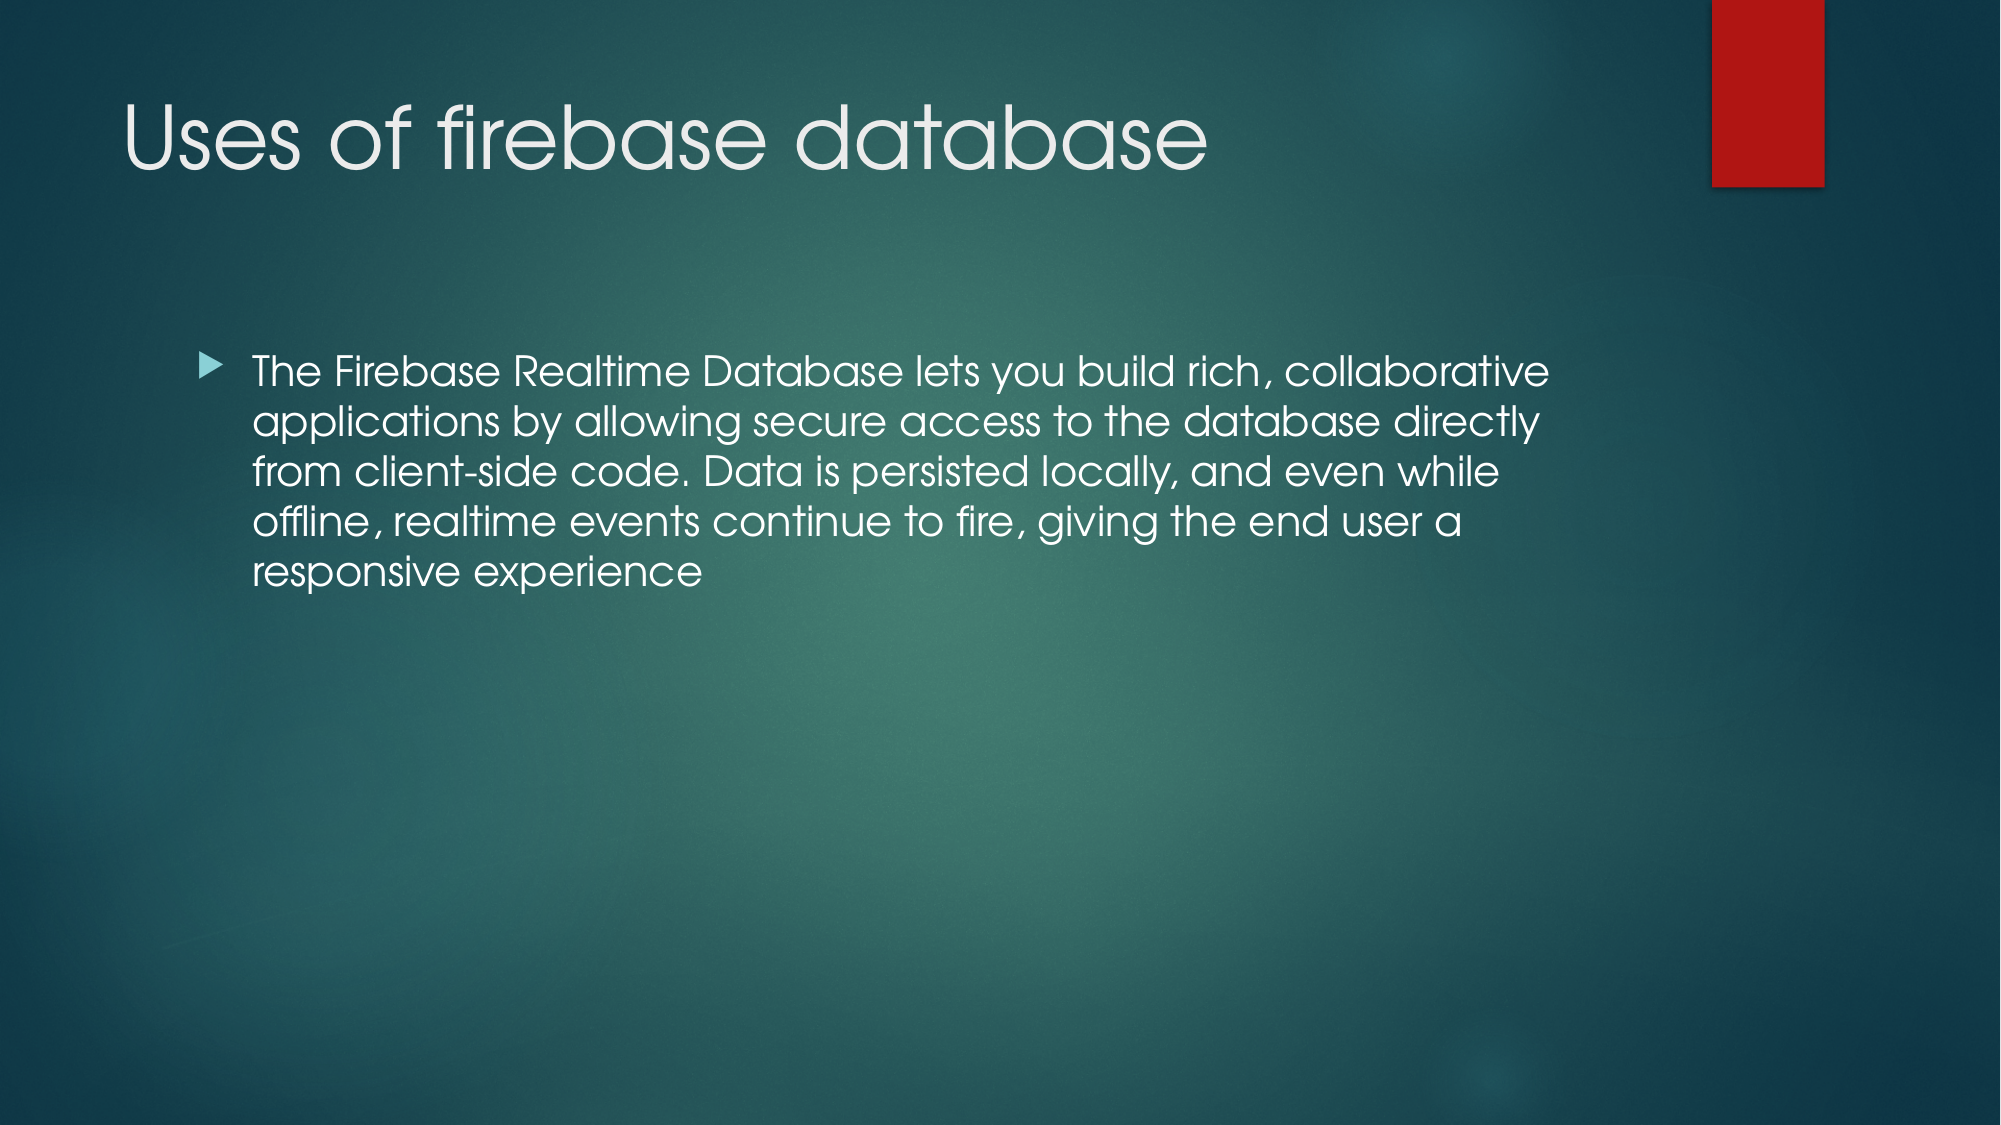

# Uses of firebase database
The Firebase Realtime Database lets you build rich, collaborative applications by allowing secure access to the database directly from client-side code. Data is persisted locally, and even while offline, realtime events continue to fire, giving the end user a responsive experience